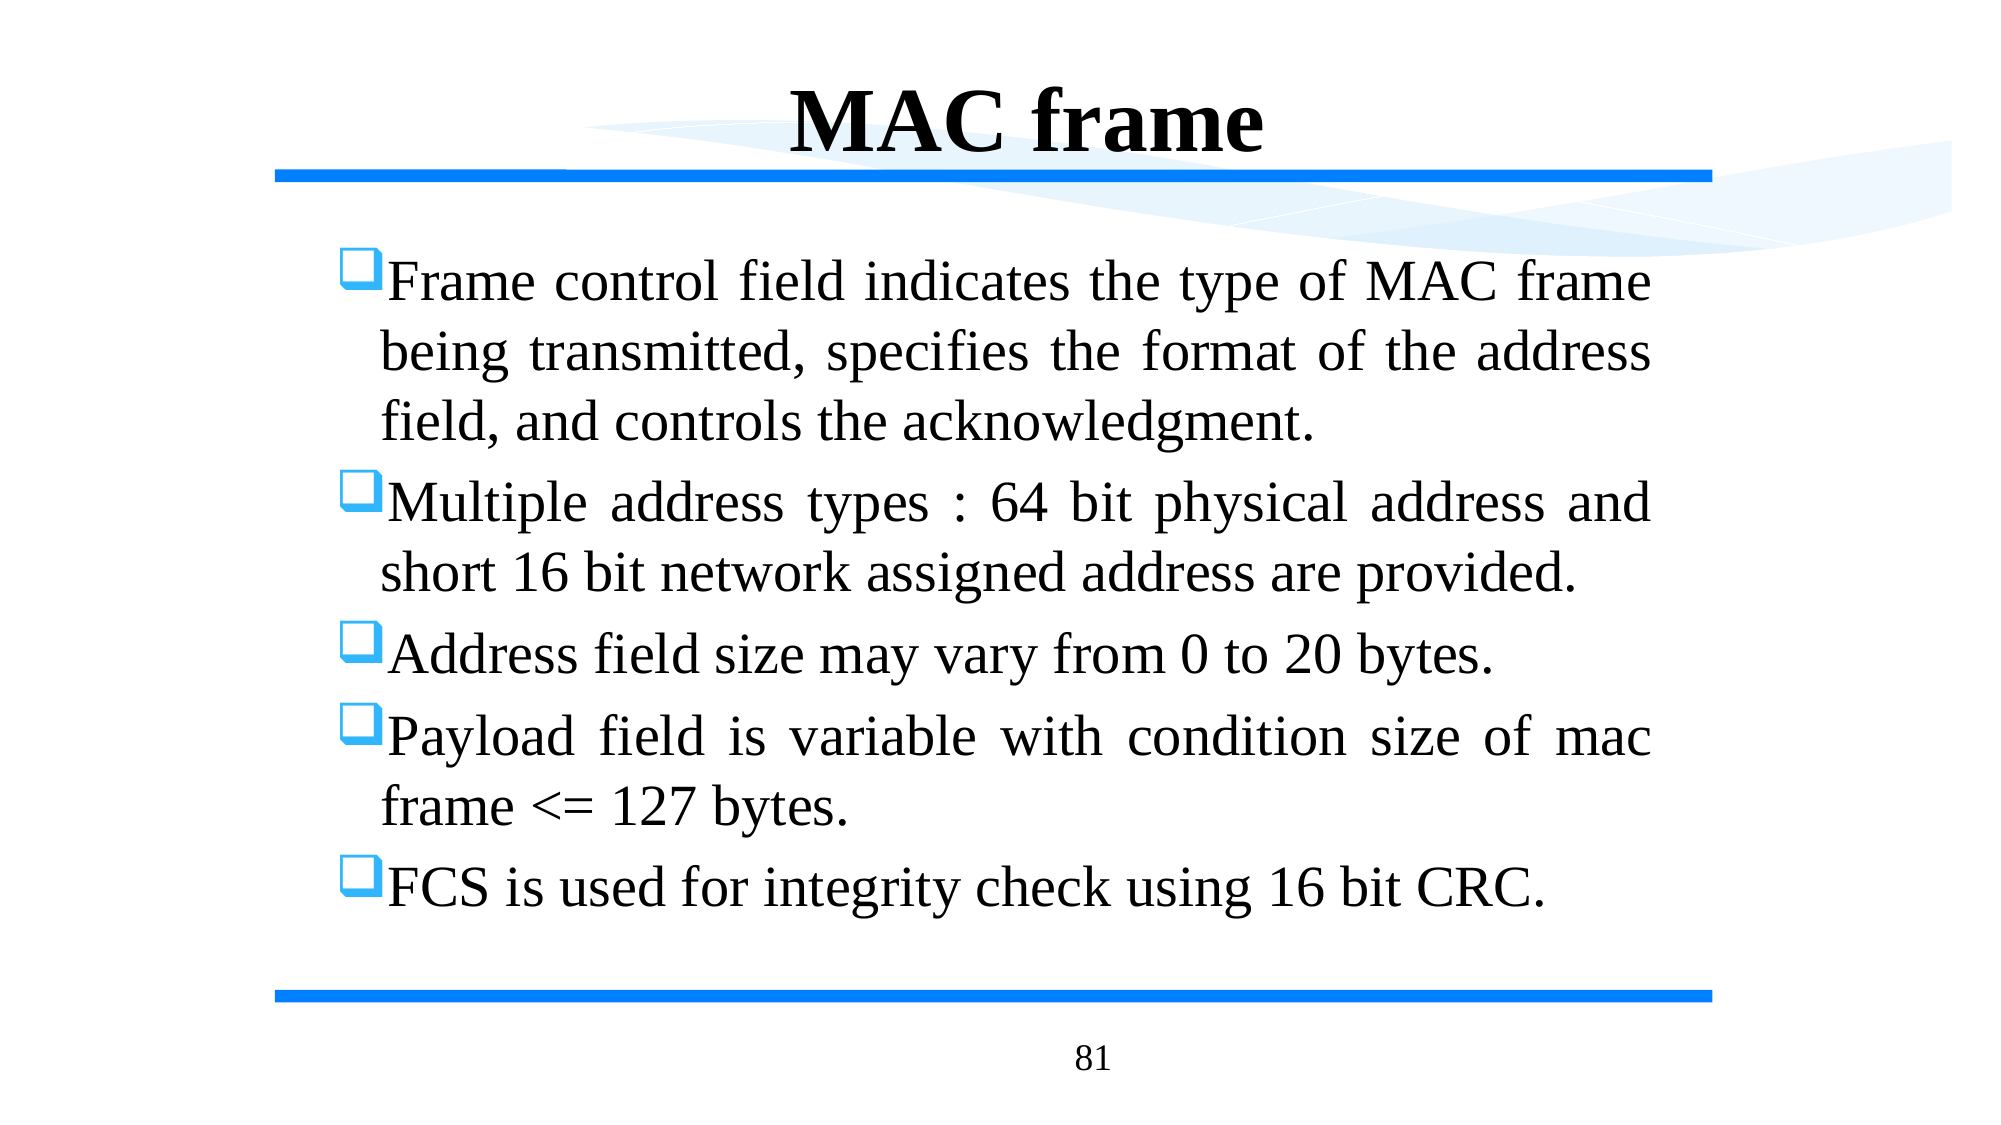

MAC frame

Frame control field indicates the type of MAC frame being transmitted, specifies the format of the address field, and controls the acknowledgment.
Multiple address types : 64 bit physical address and short 16 bit network assigned address are provided.
Address field size may vary from 0 to 20 bytes.
Payload field is variable with condition size of mac frame <= 127 bytes.
FCS is used for integrity check using 16 bit CRC.

81